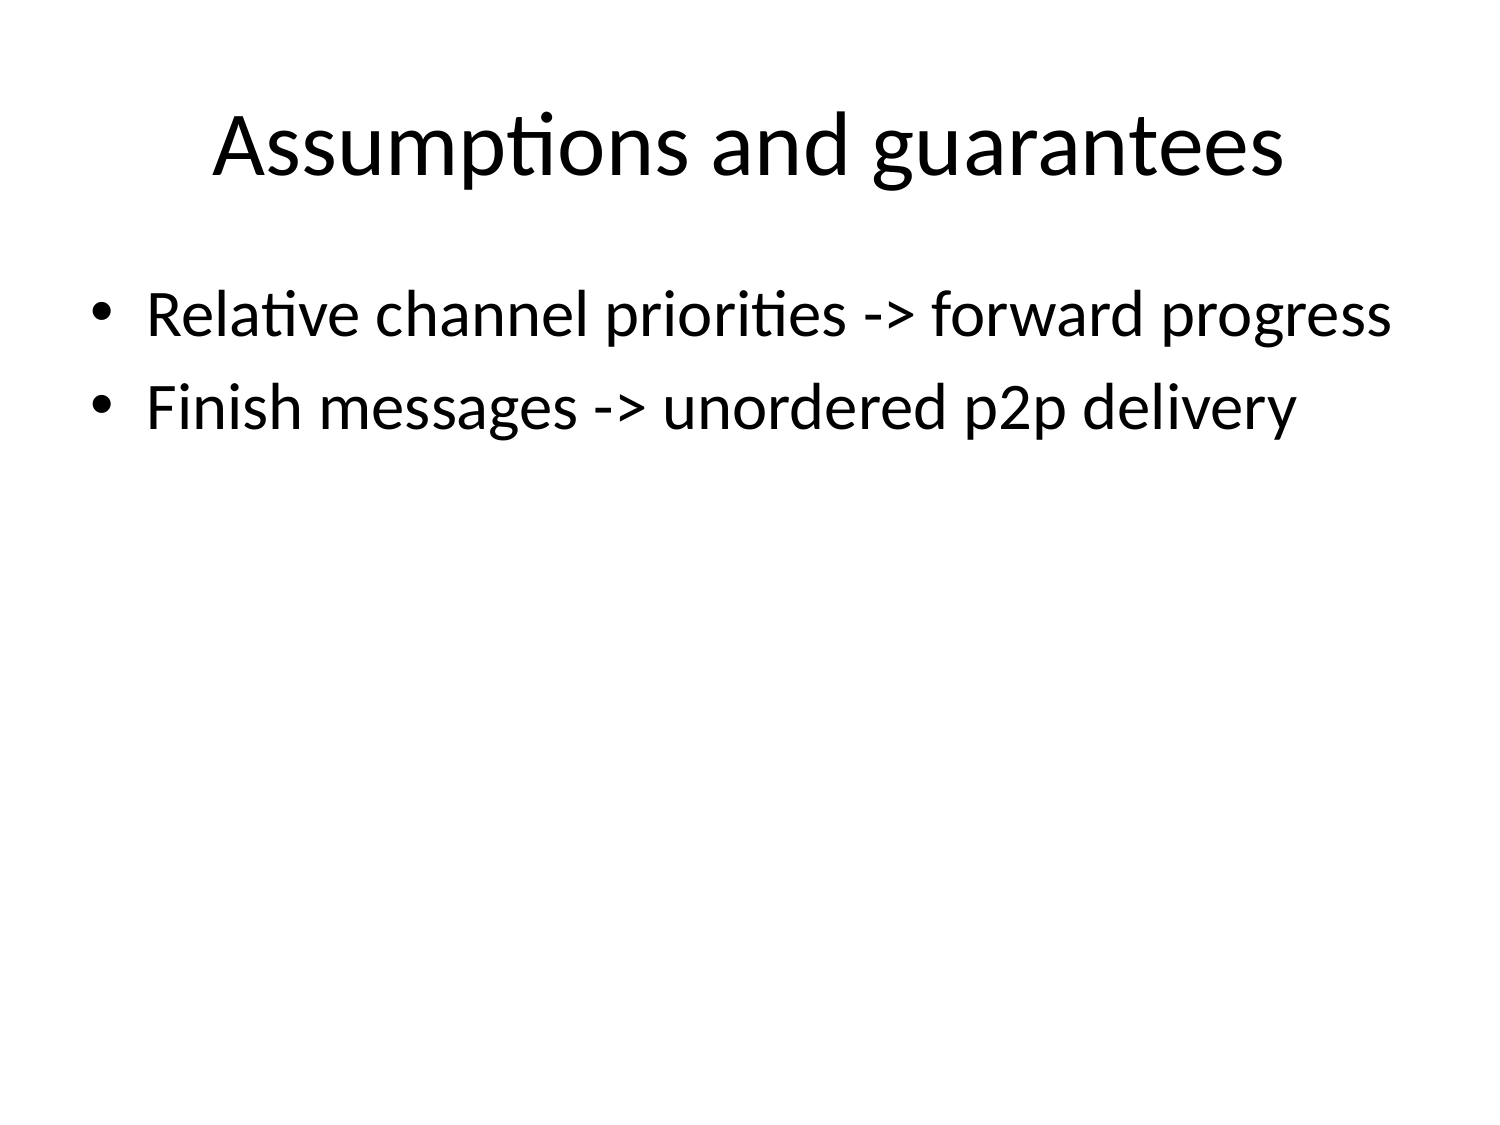

# Assumptions and guarantees
Relative channel priorities -> forward progress
Finish messages -> unordered p2p delivery